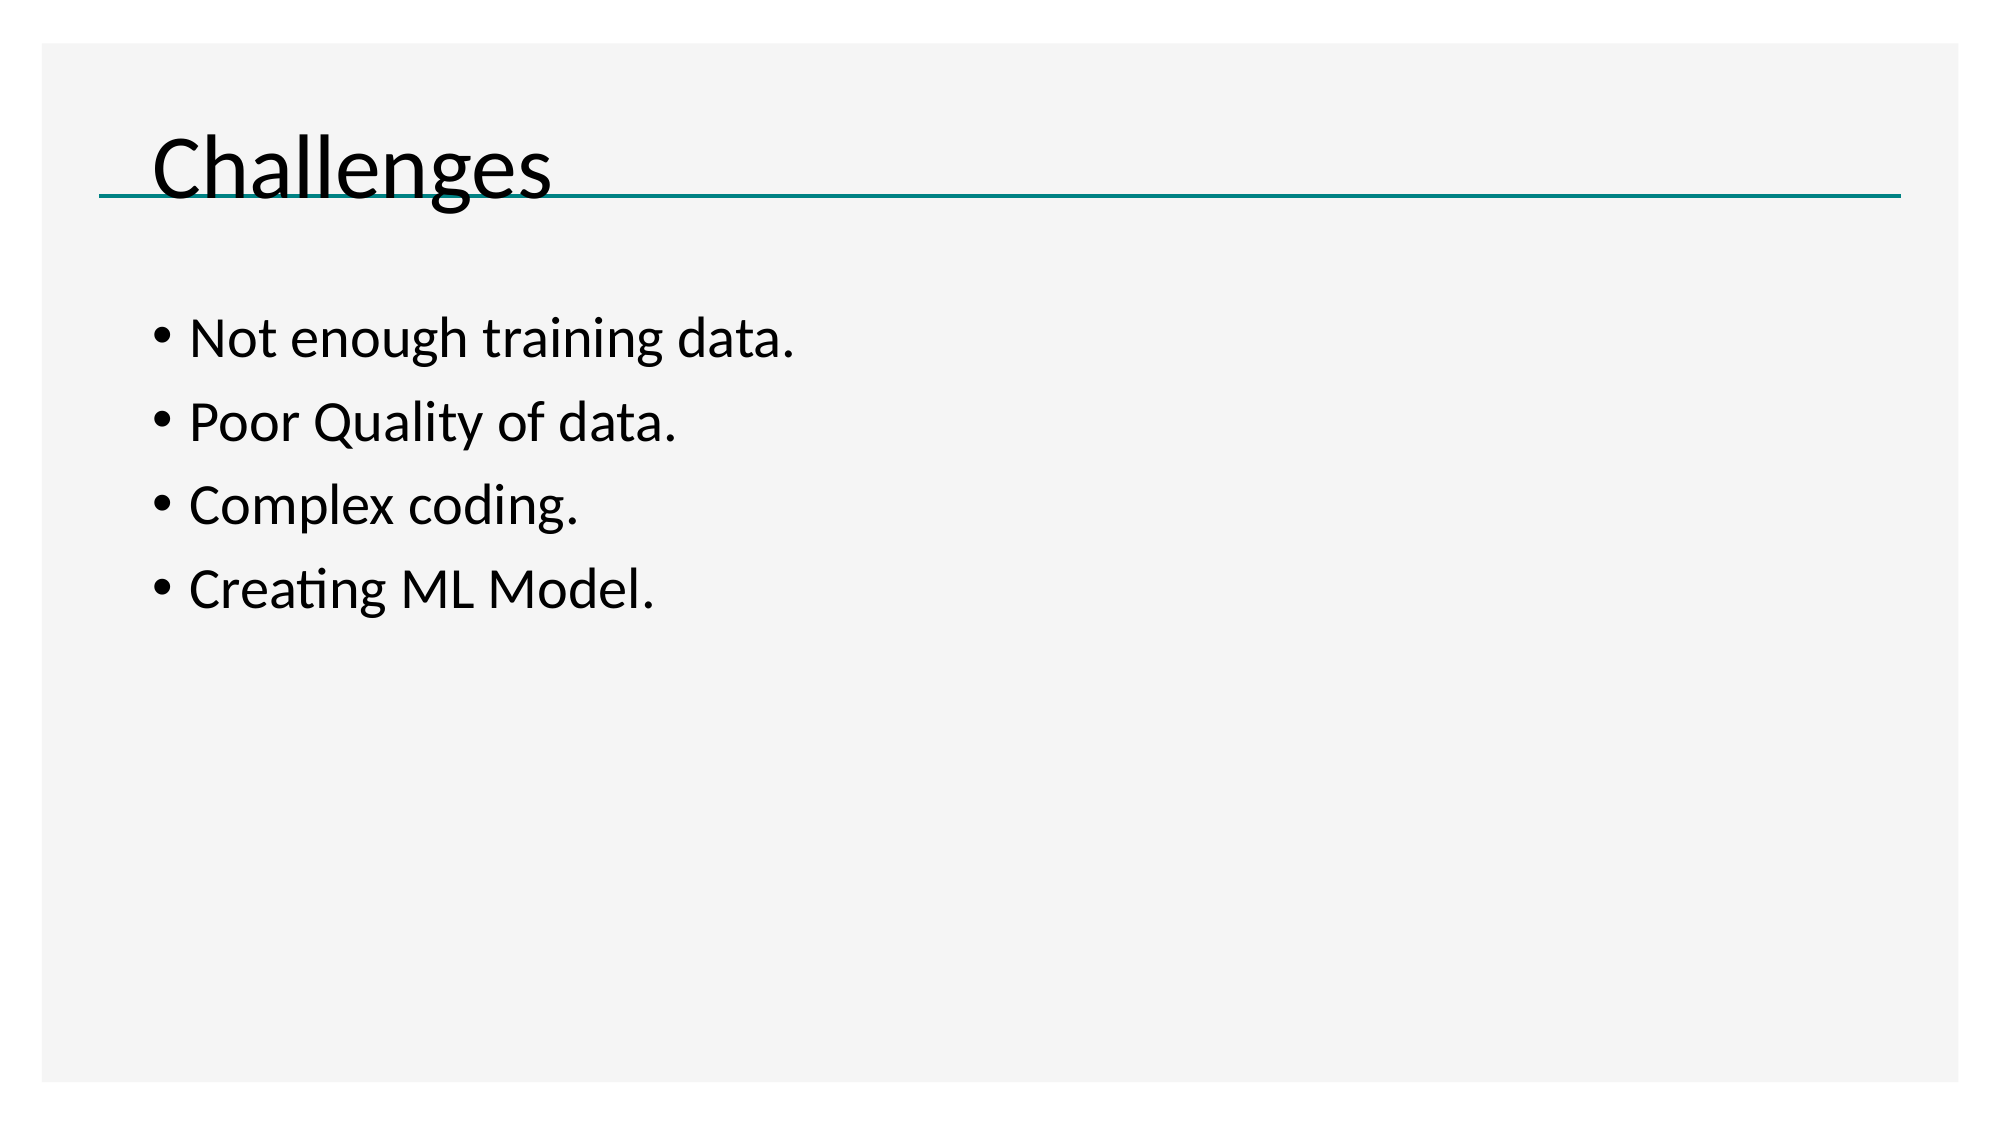

# Challenges
Not enough training data.
Poor Quality of data.
Complex coding.
Creating ML Model.